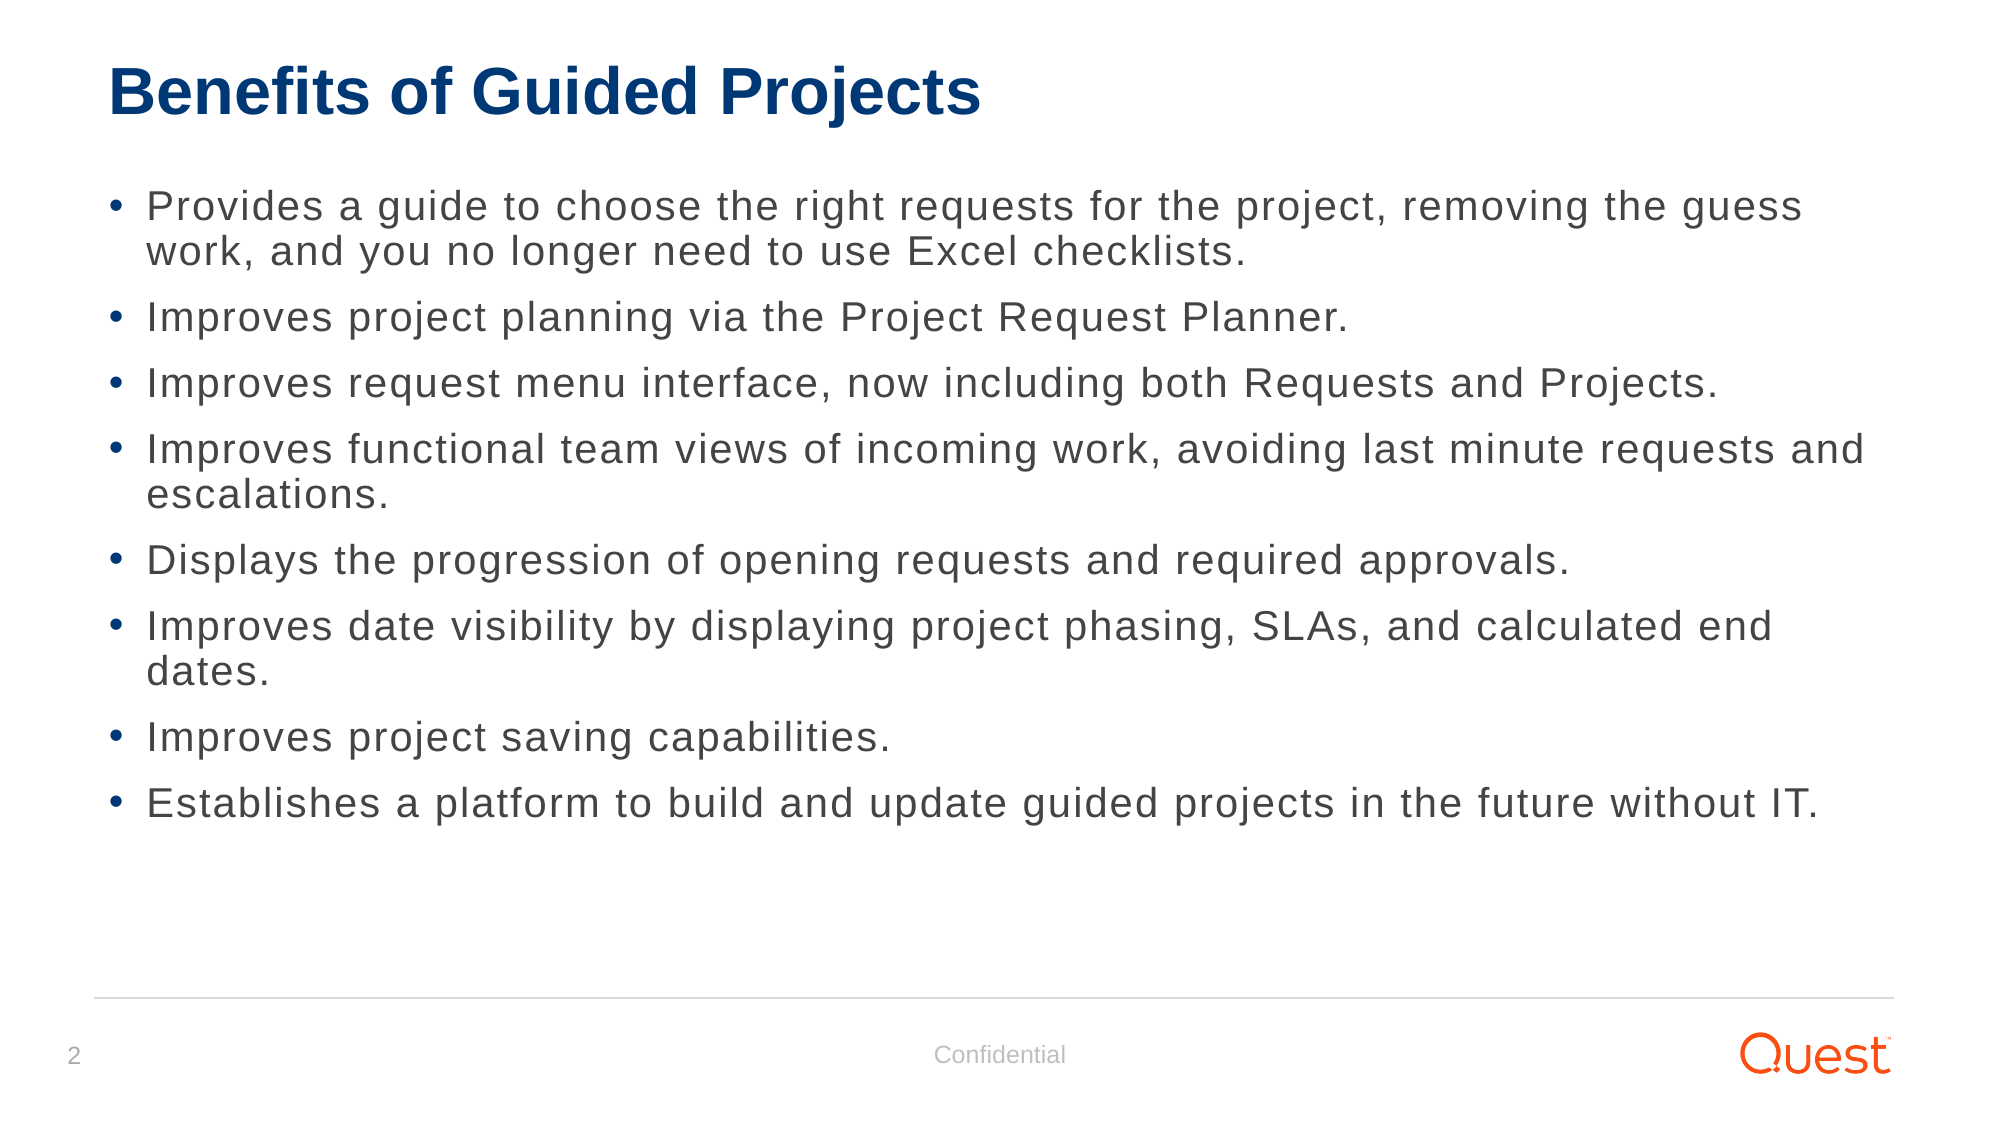

Benefits of Guided Projects
Provides a guide to choose the right requests for the project, removing the guess work, and you no longer need to use Excel checklists.
Improves project planning via the Project Request Planner.
Improves request menu interface, now including both Requests and Projects.
Improves functional team views of incoming work, avoiding last minute requests and escalations.
Displays the progression of opening requests and required approvals.
Improves date visibility by displaying project phasing, SLAs, and calculated end dates.
Improves project saving capabilities.
Establishes a platform to build and update guided projects in the future without IT.